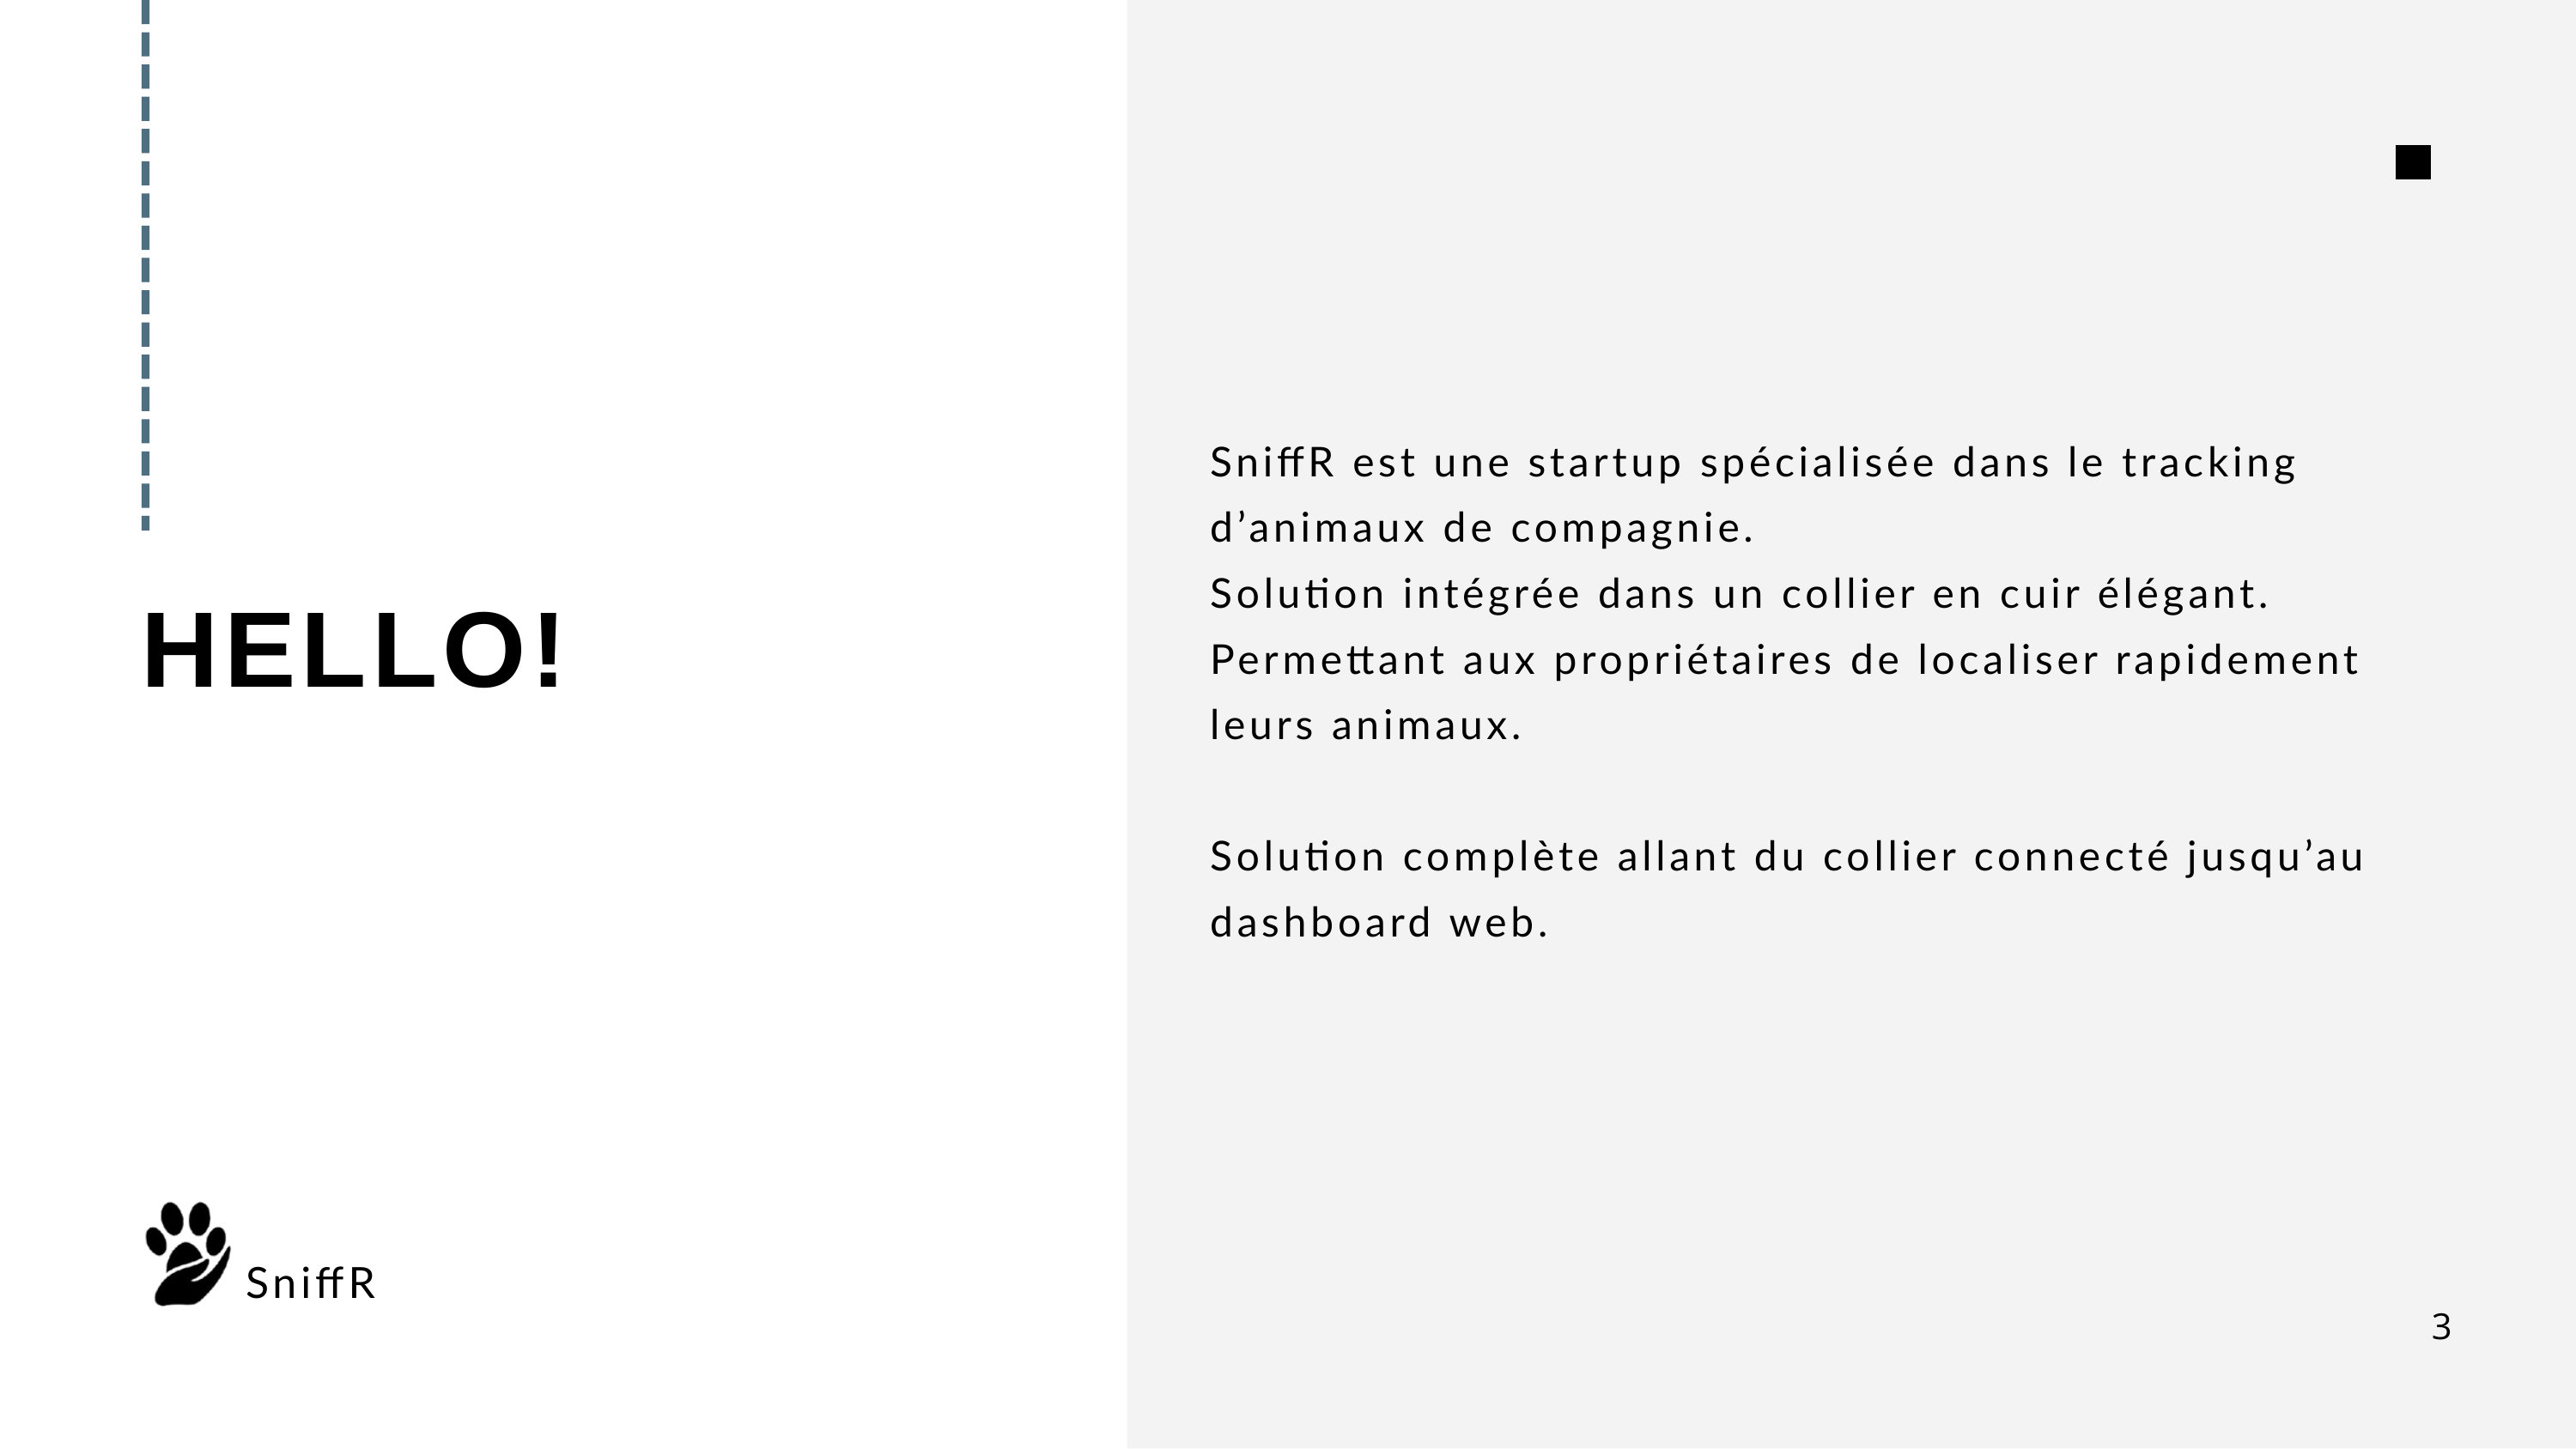

SniffR est une startup spécialisée dans le tracking d’animaux de compagnie.
Solution intégrée dans un collier en cuir élégant. Permettant aux propriétaires de localiser rapidement leurs animaux.

Solution complète allant du collier connecté jusqu’au dashboard web.
HELLO!

SniffR
3